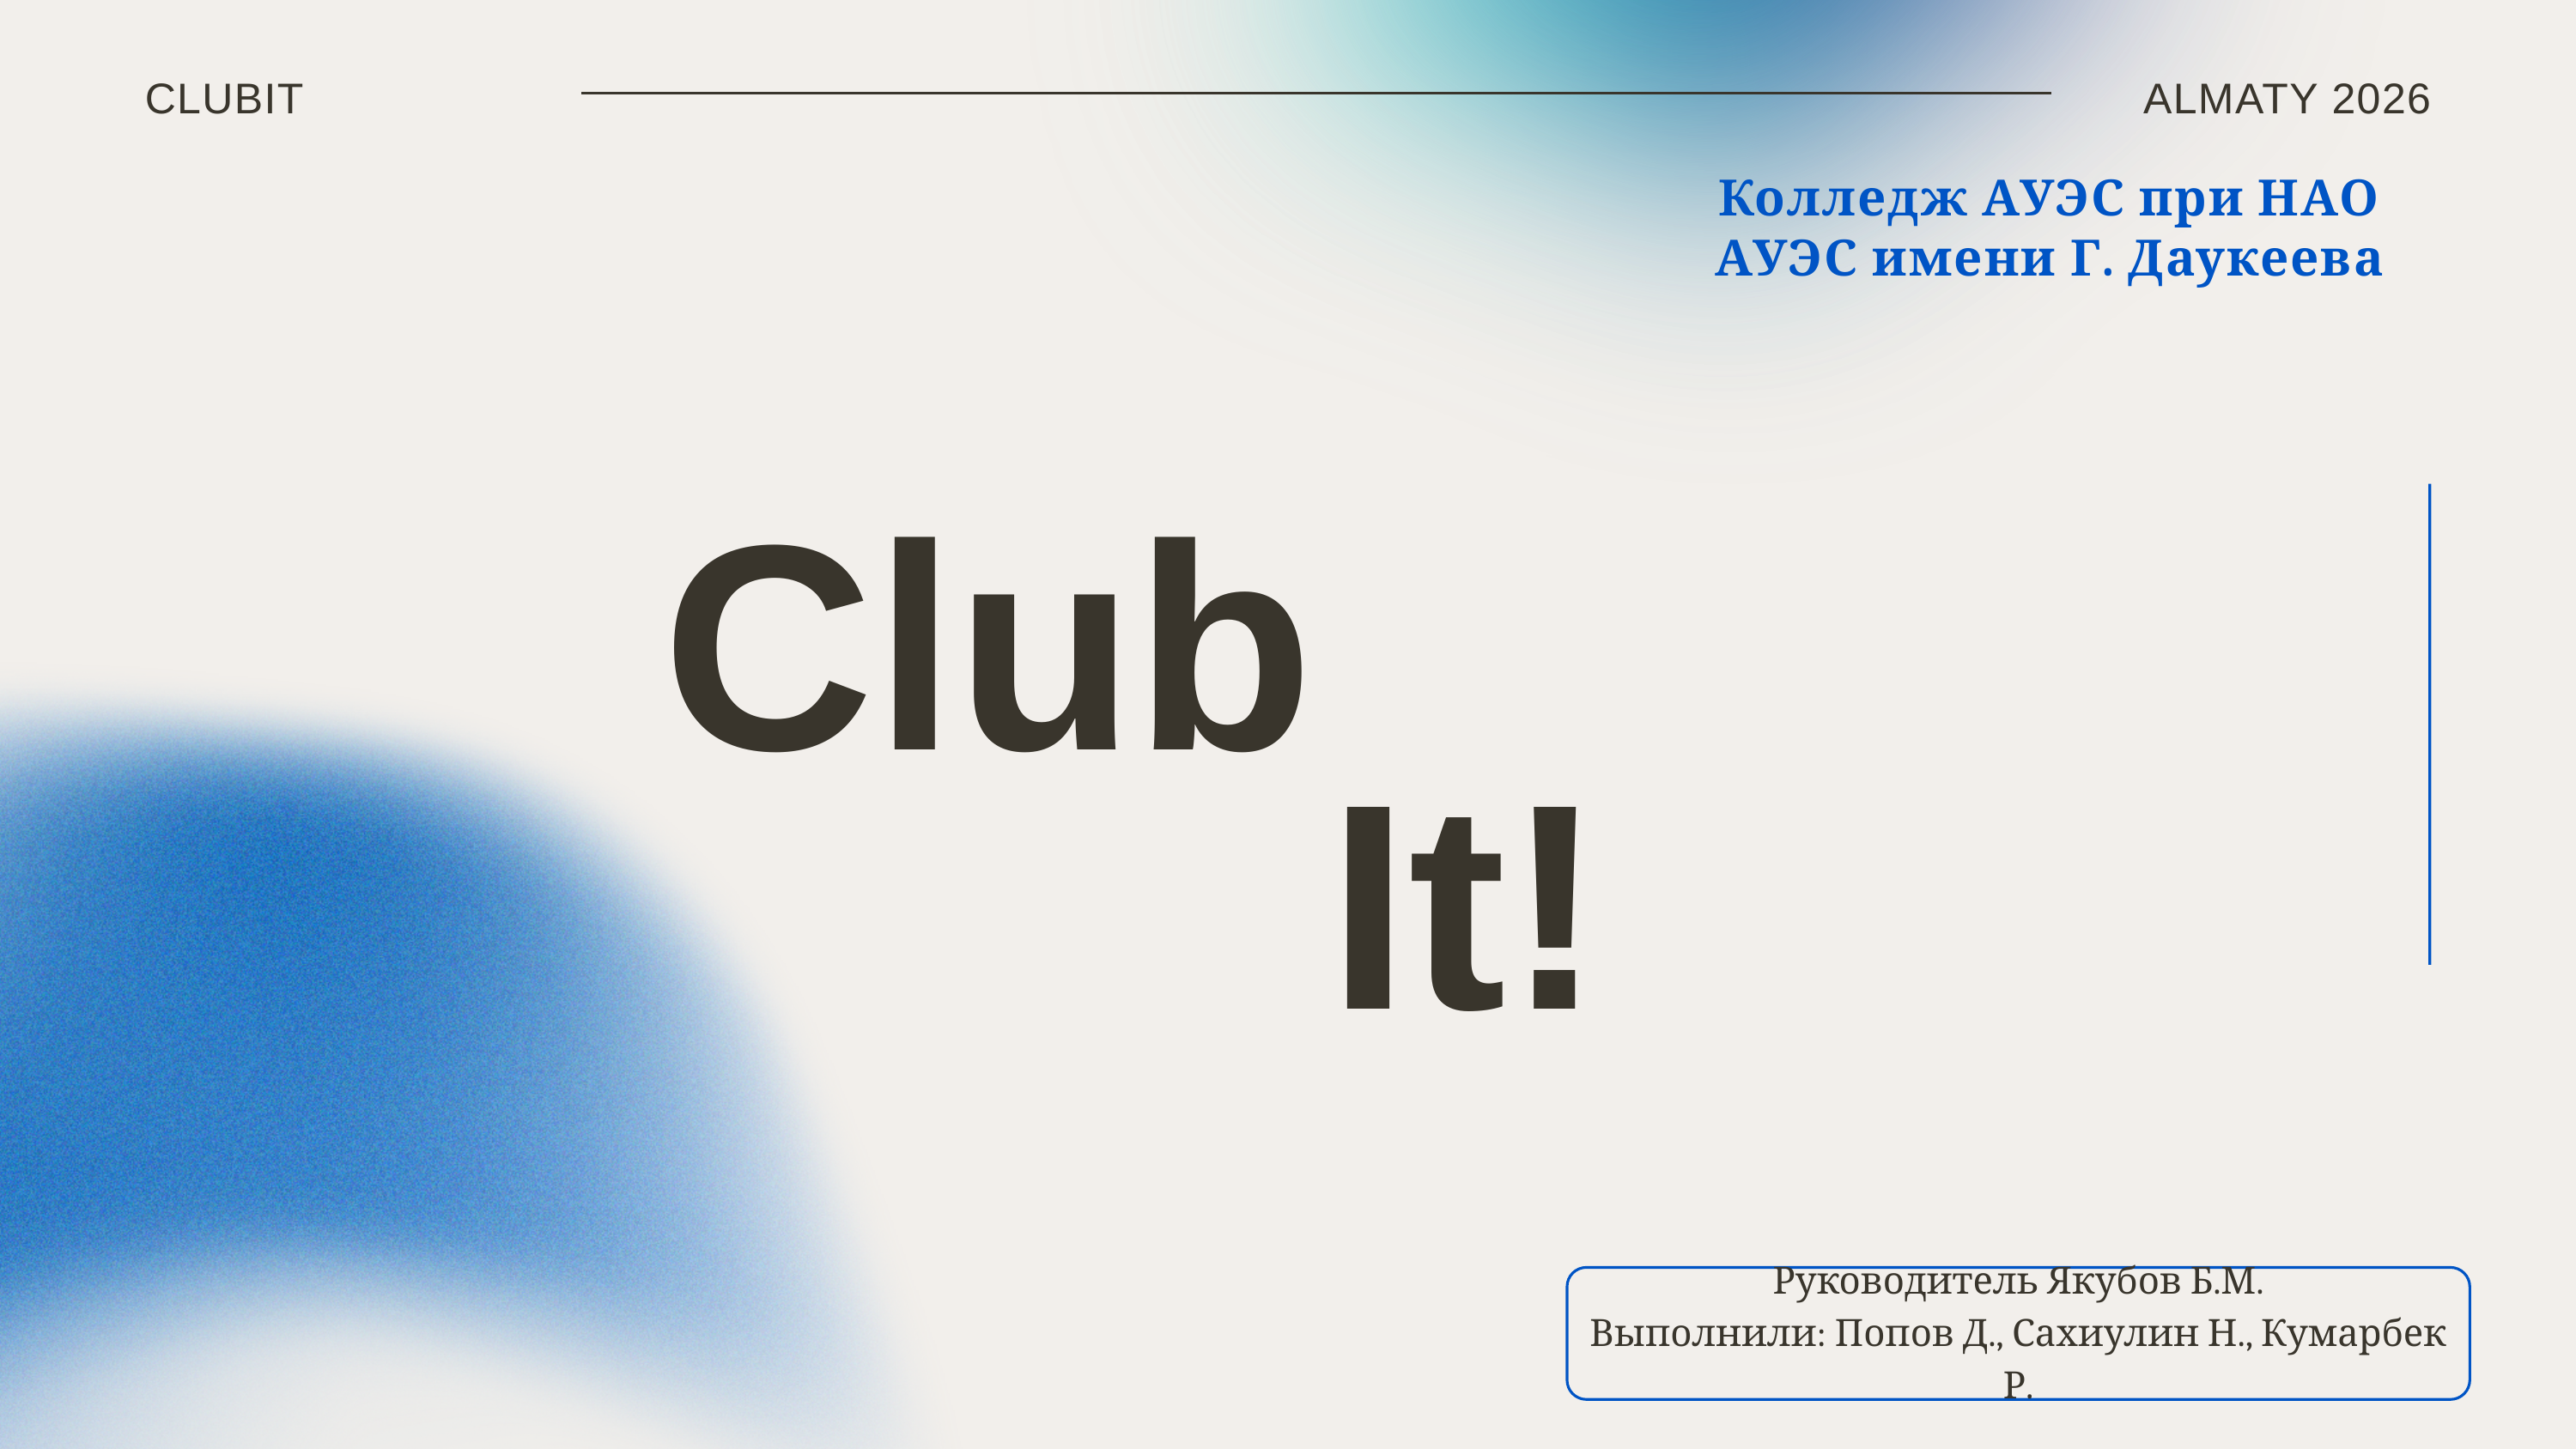

CLUBIT
ALMATY 2026

Колледж АУЭС при НАО АУЭС имени Г. Даукеева
Club
It!

Руководитель Якубов Б.М.
Выполнили: Попов Д., Сахиулин Н., Кумарбек Р.